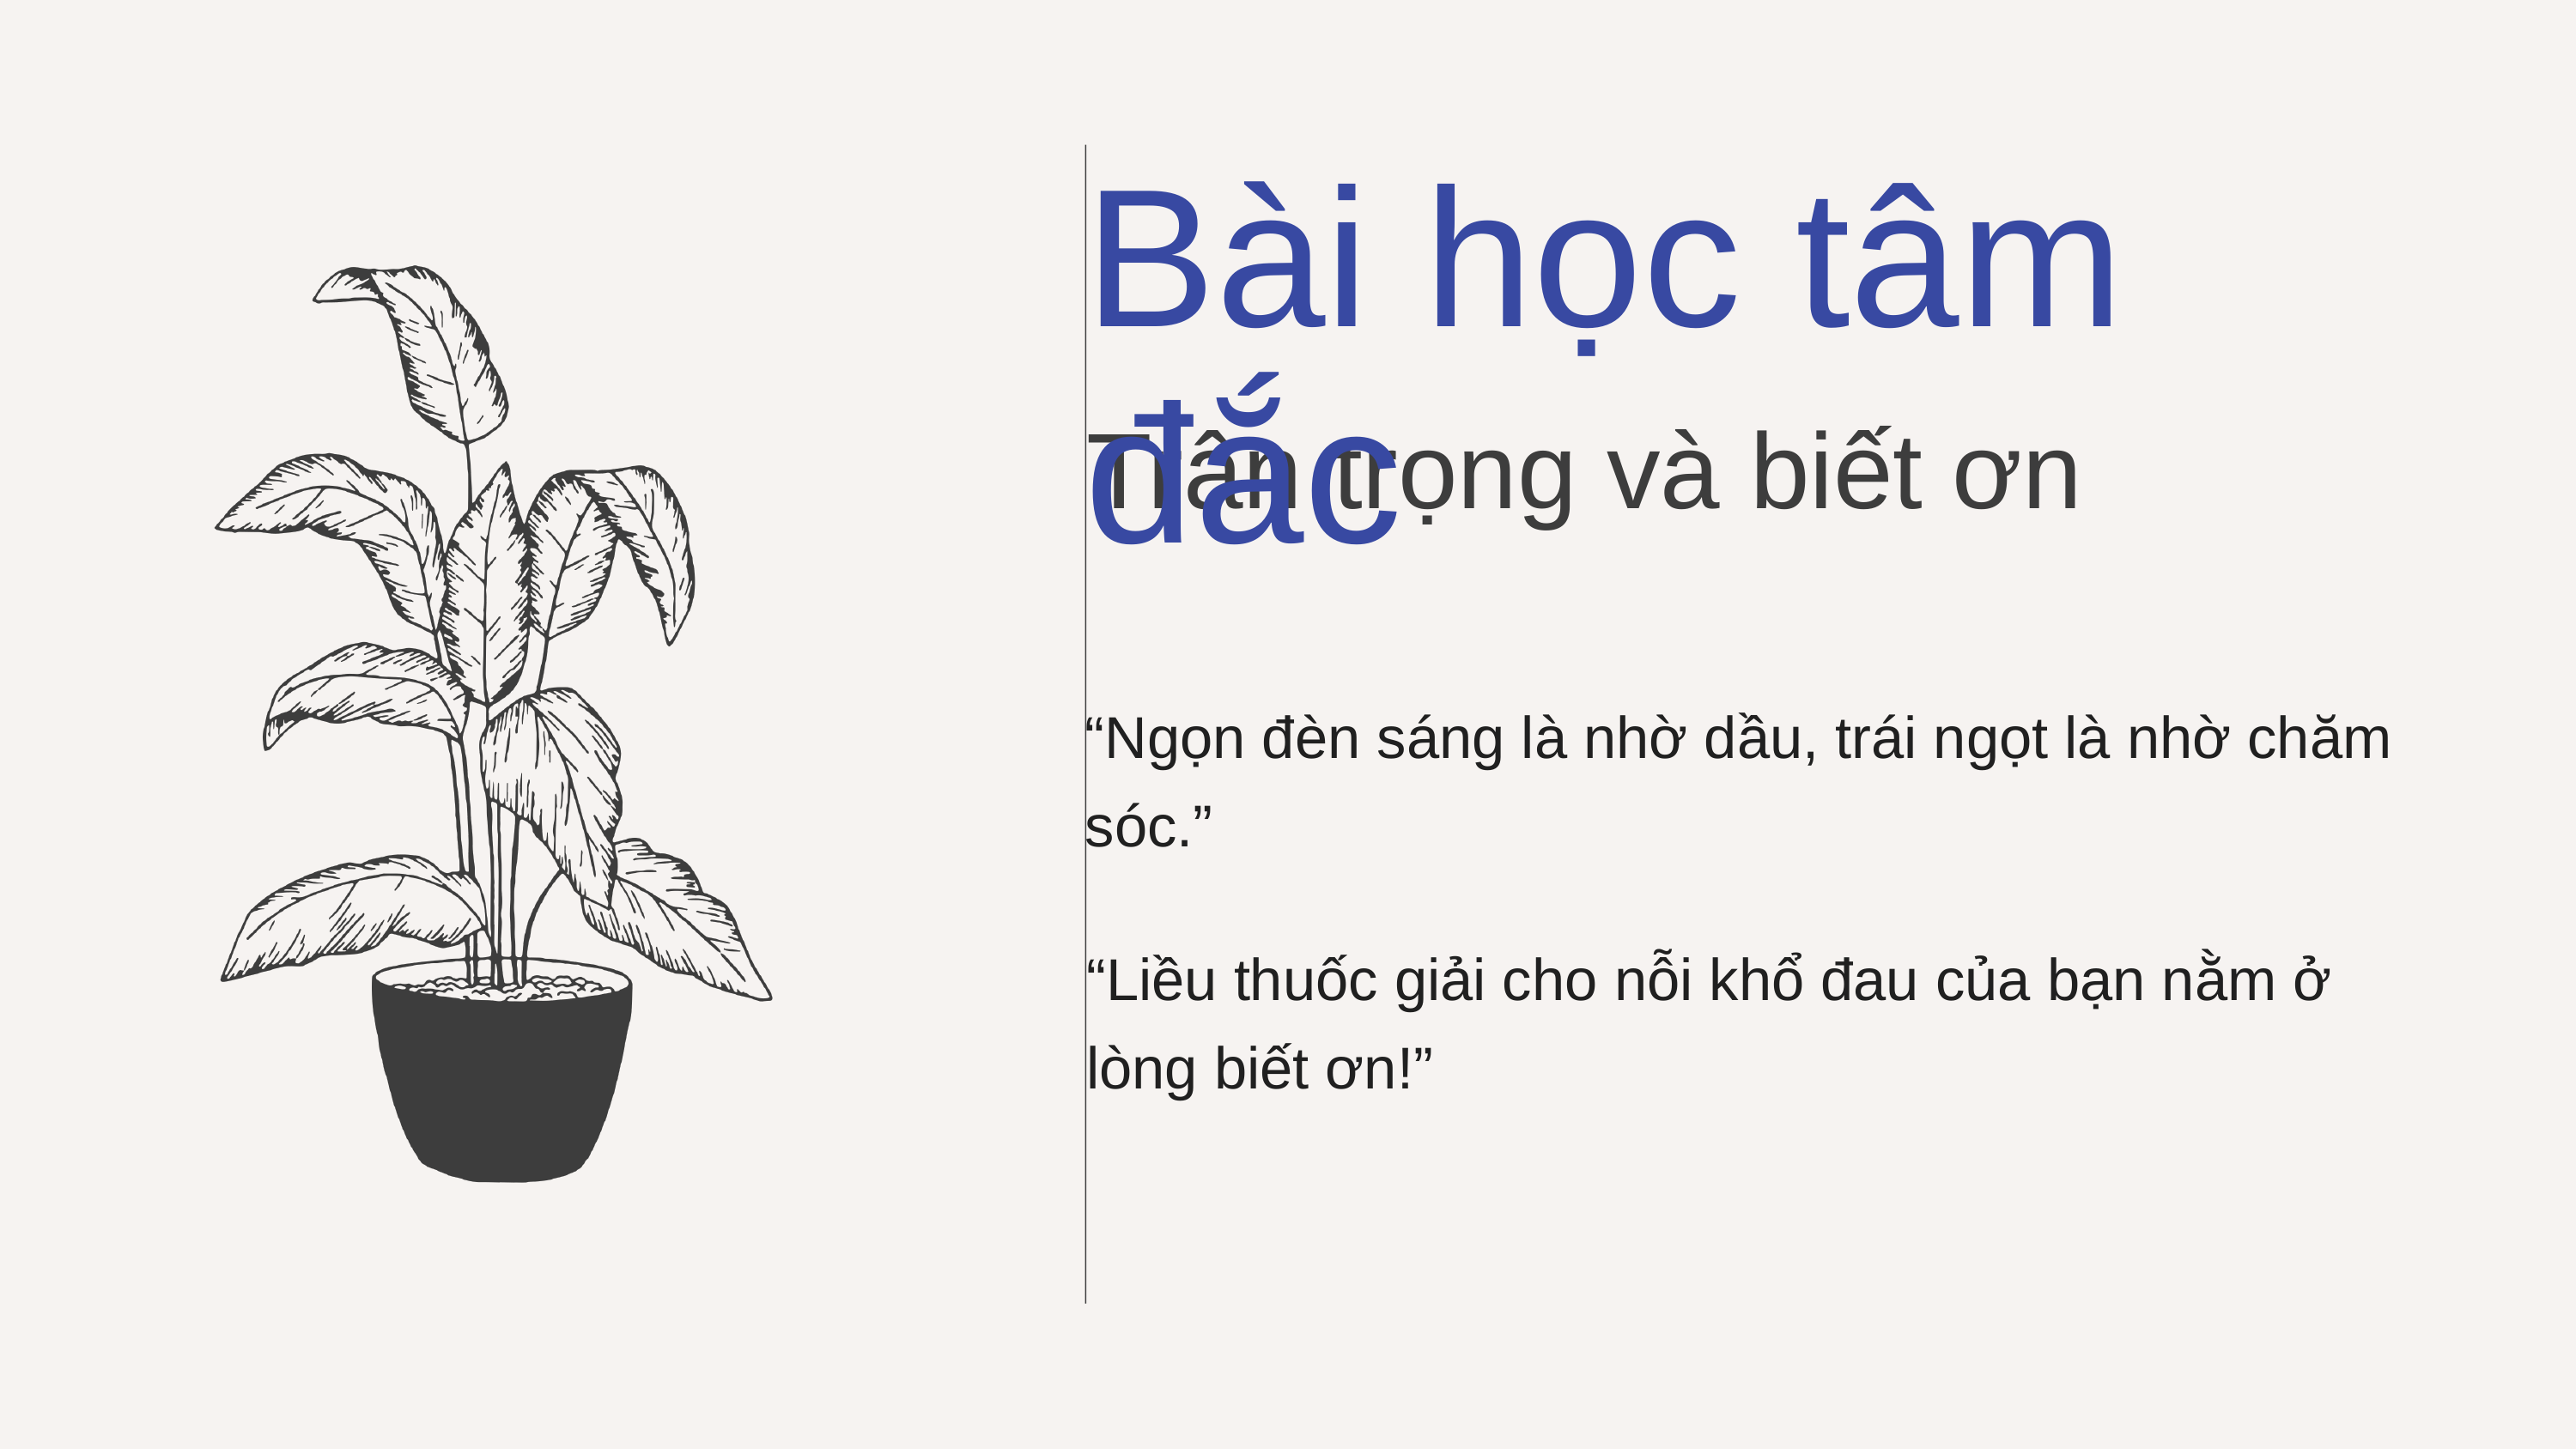

Bài học tâm đắc

Trân trọng và biết ơn
“Ngọn đèn sáng là nhờ dầu, trái ngọt là nhờ chăm sóc.”
“Liều thuốc giải cho nỗi khổ đau của bạn nằm ở lòng biết ơn!”